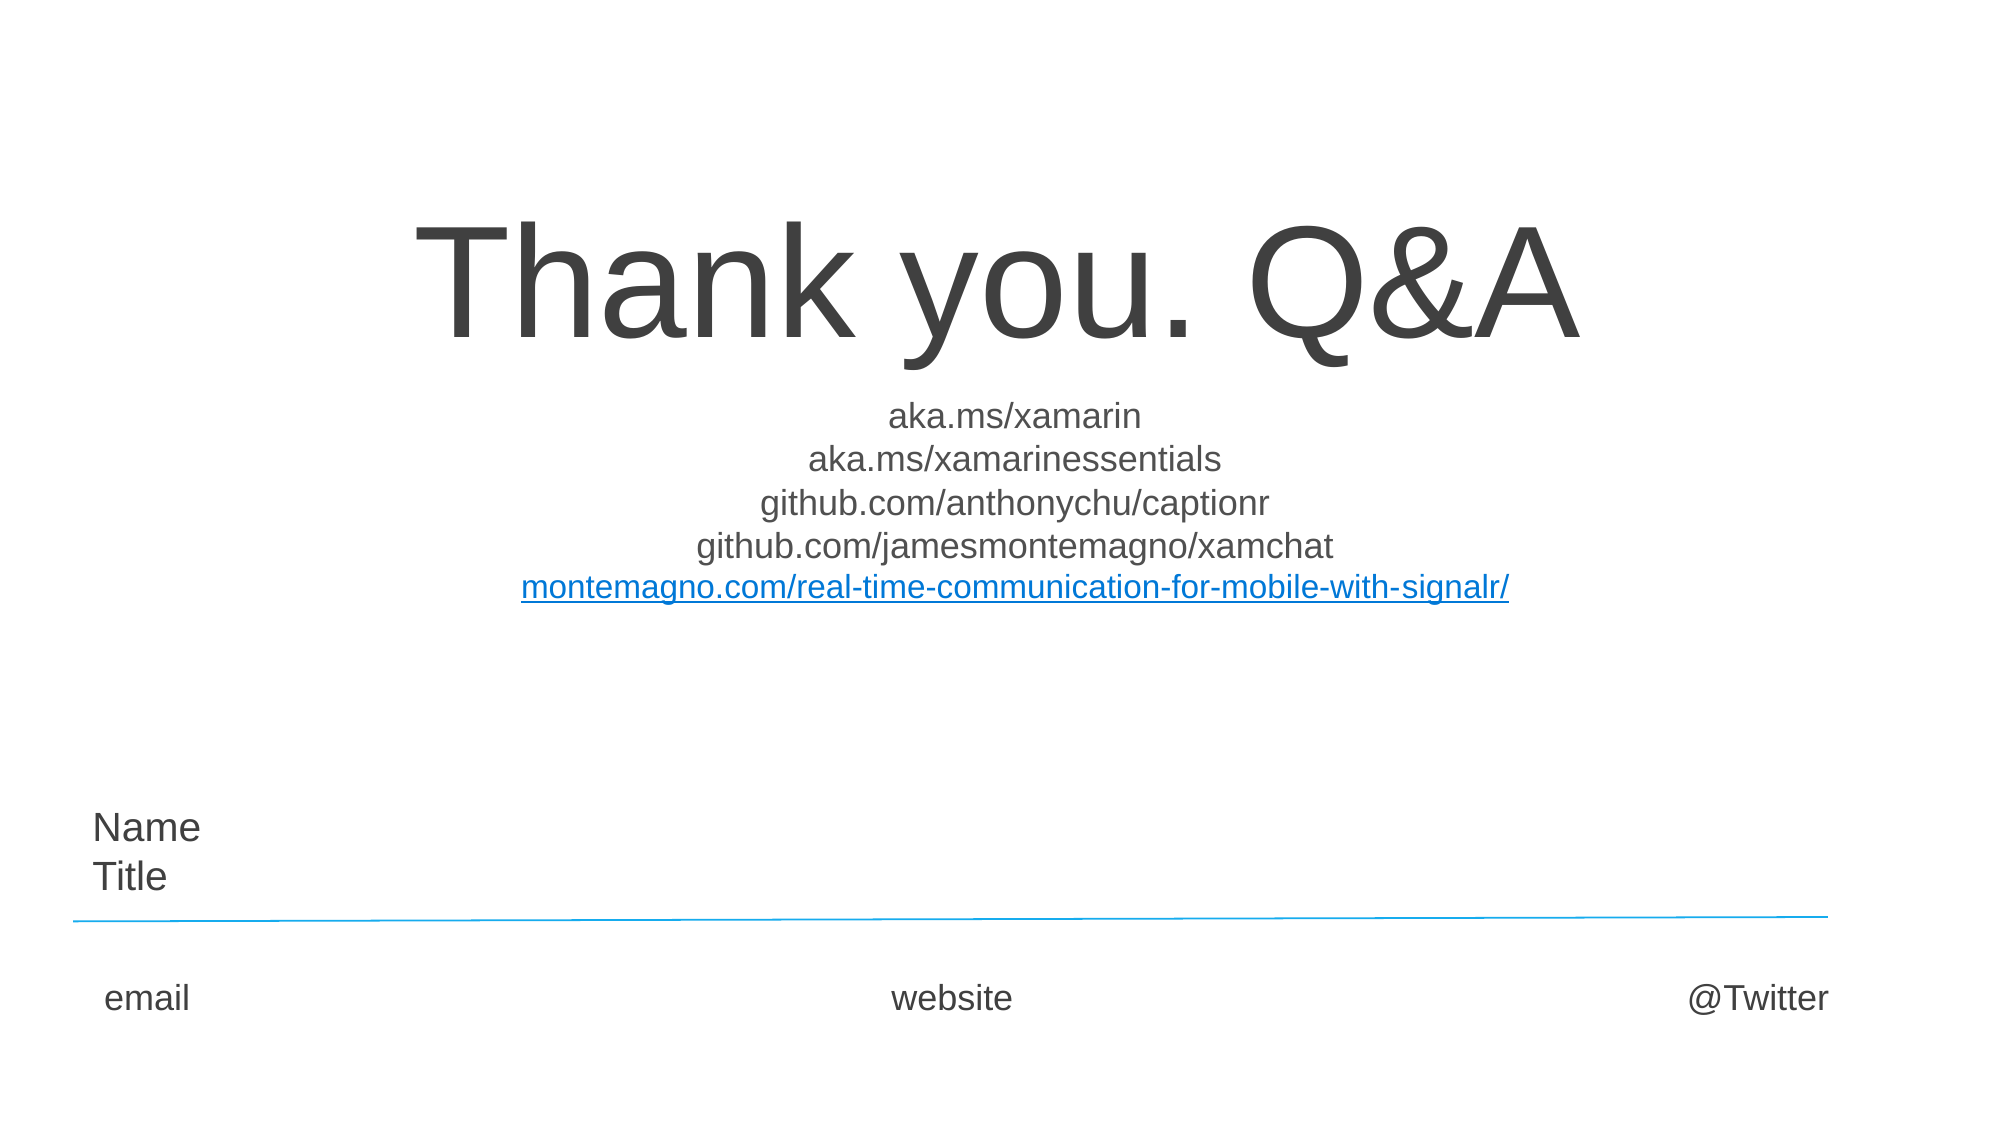

Thank you. Q&A
aka.ms/xamarin
aka.ms/xamarinessentials
github.com/anthonychu/captionr
github.com/jamesmontemagno/xamchat
montemagno.com/real-time-communication-for-mobile-with-signalr/
Name
Title
email
website
@Twitter